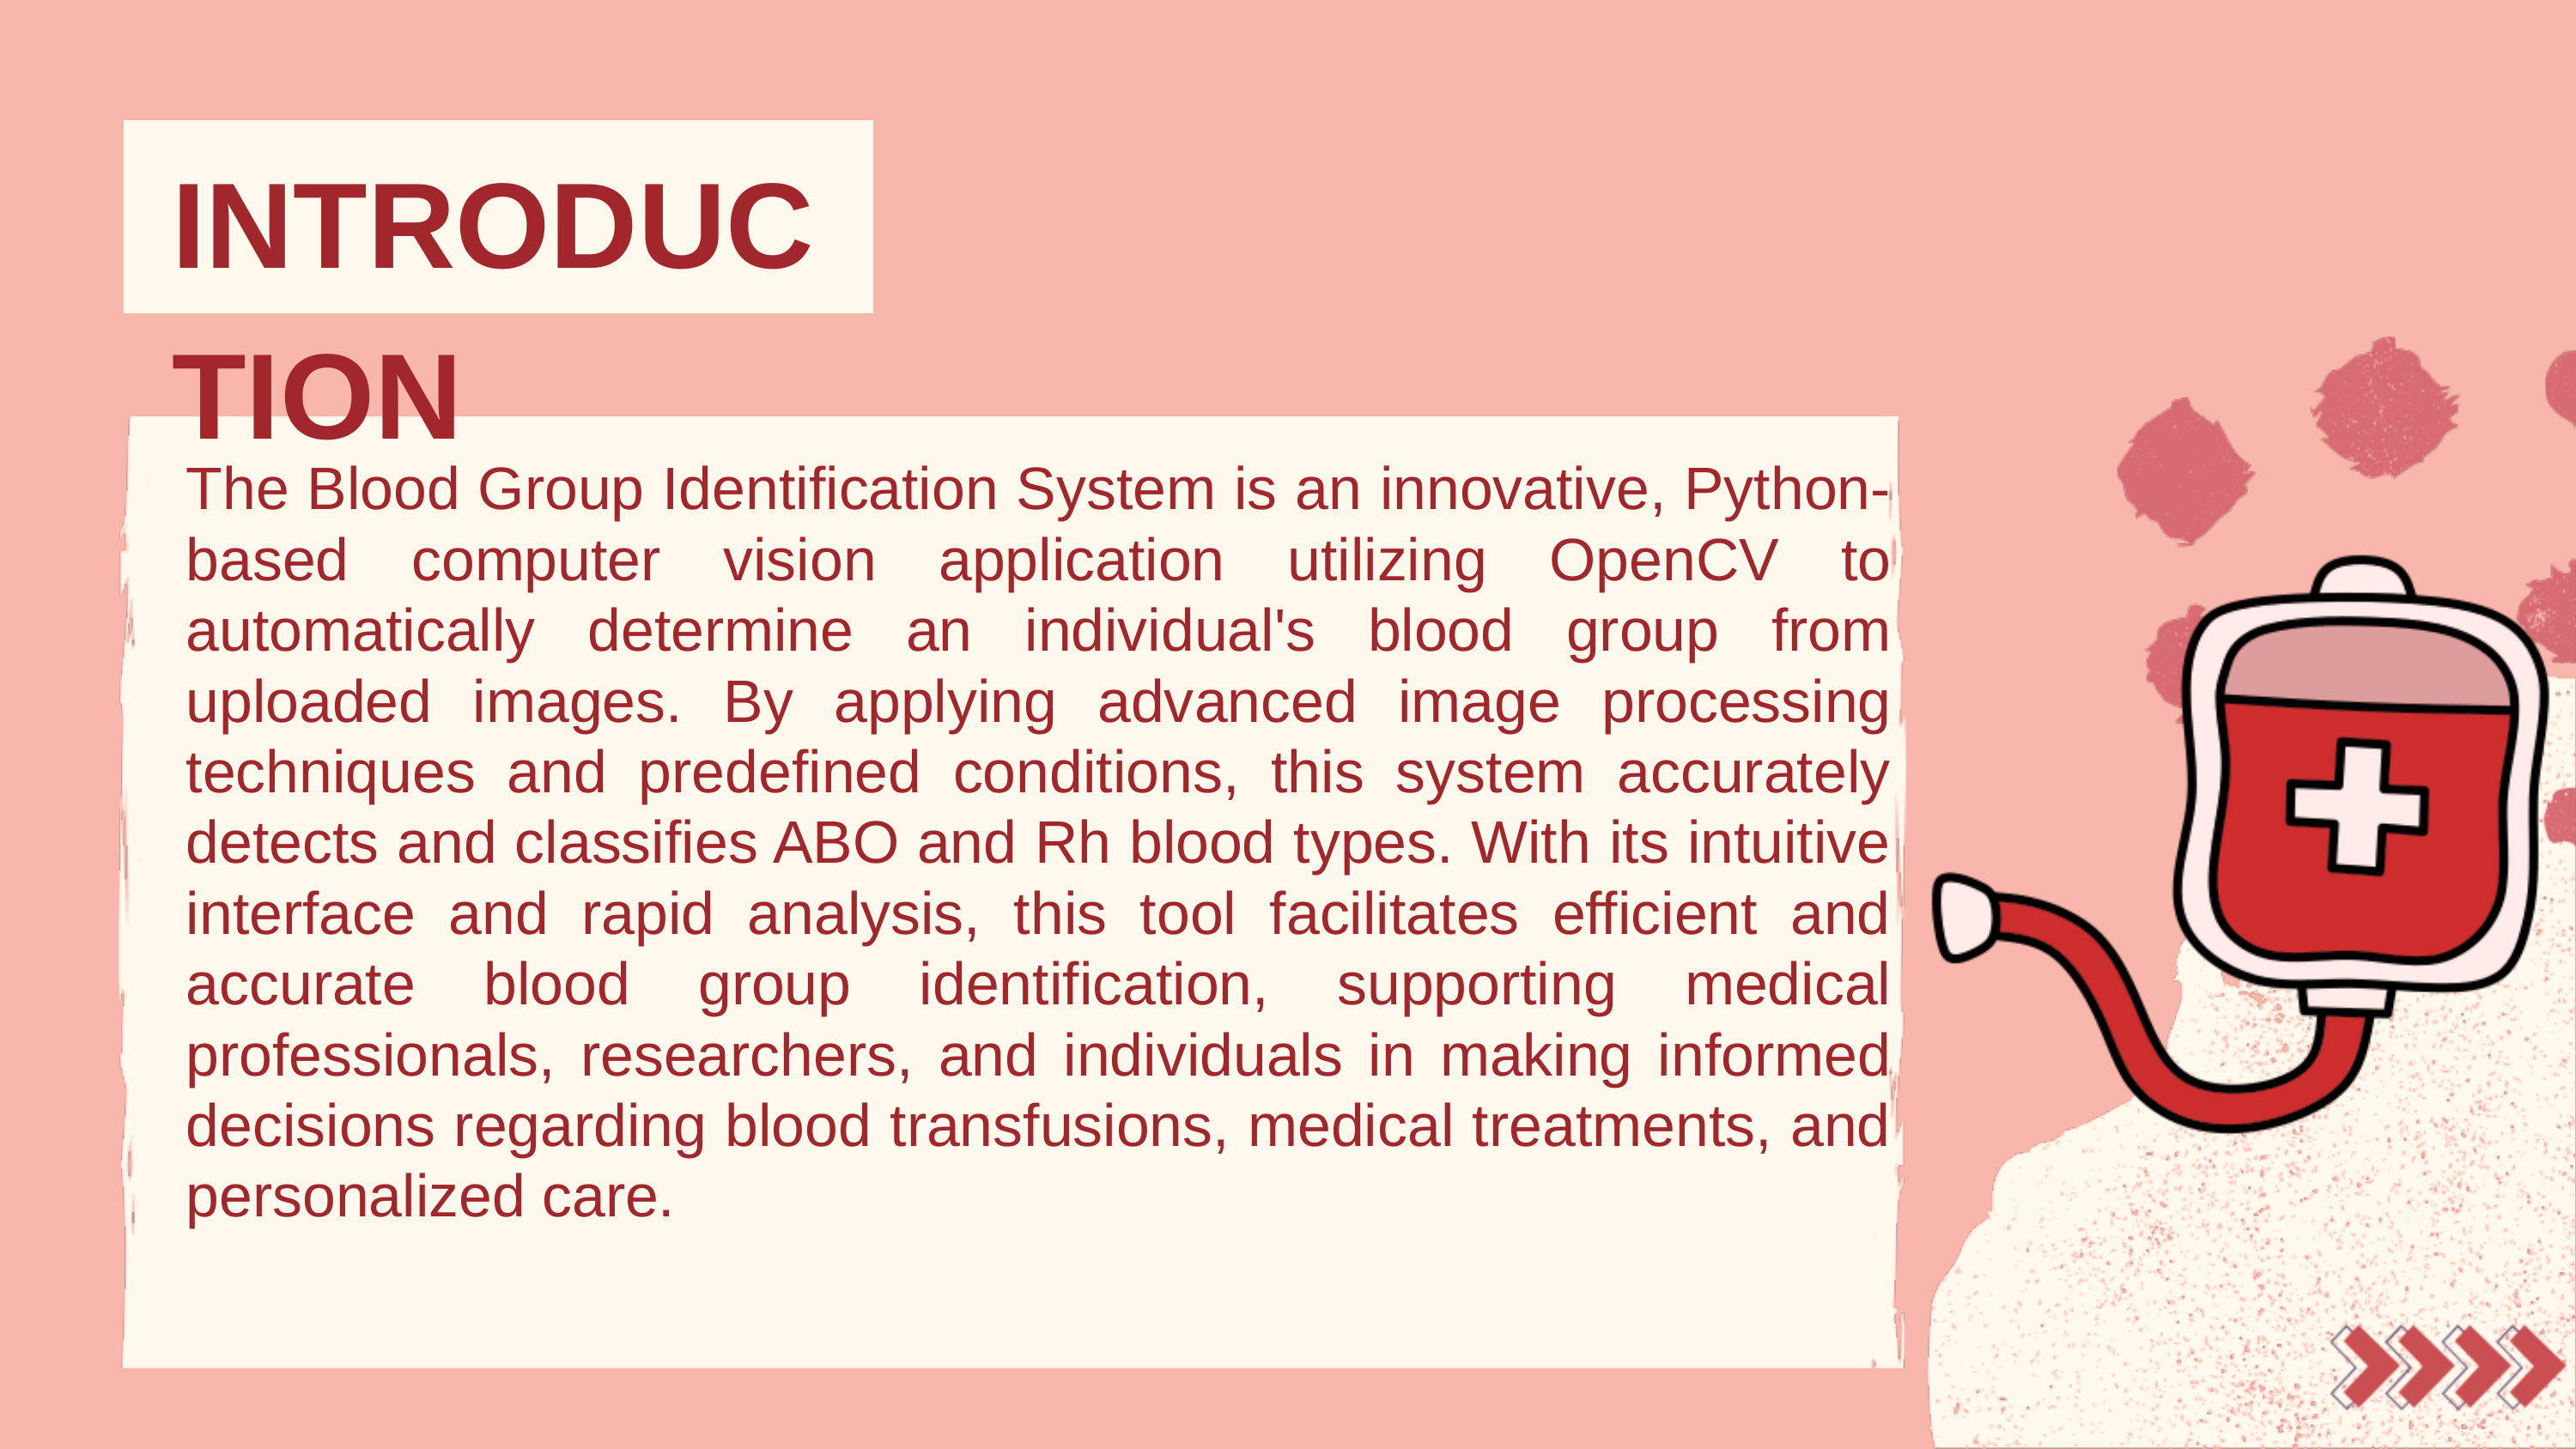

INTRODUCTION

The Blood Group Identification System is an innovative, Python-based computer vision application utilizing OpenCV to automatically determine an individual's blood group from uploaded images. By applying advanced image processing techniques and predefined conditions, this system accurately detects and classifies ABO and Rh blood types. With its intuitive interface and rapid analysis, this tool facilitates efficient and accurate blood group identification, supporting medical professionals, researchers, and individuals in making informed decisions regarding blood transfusions, medical treatments, and personalized care.